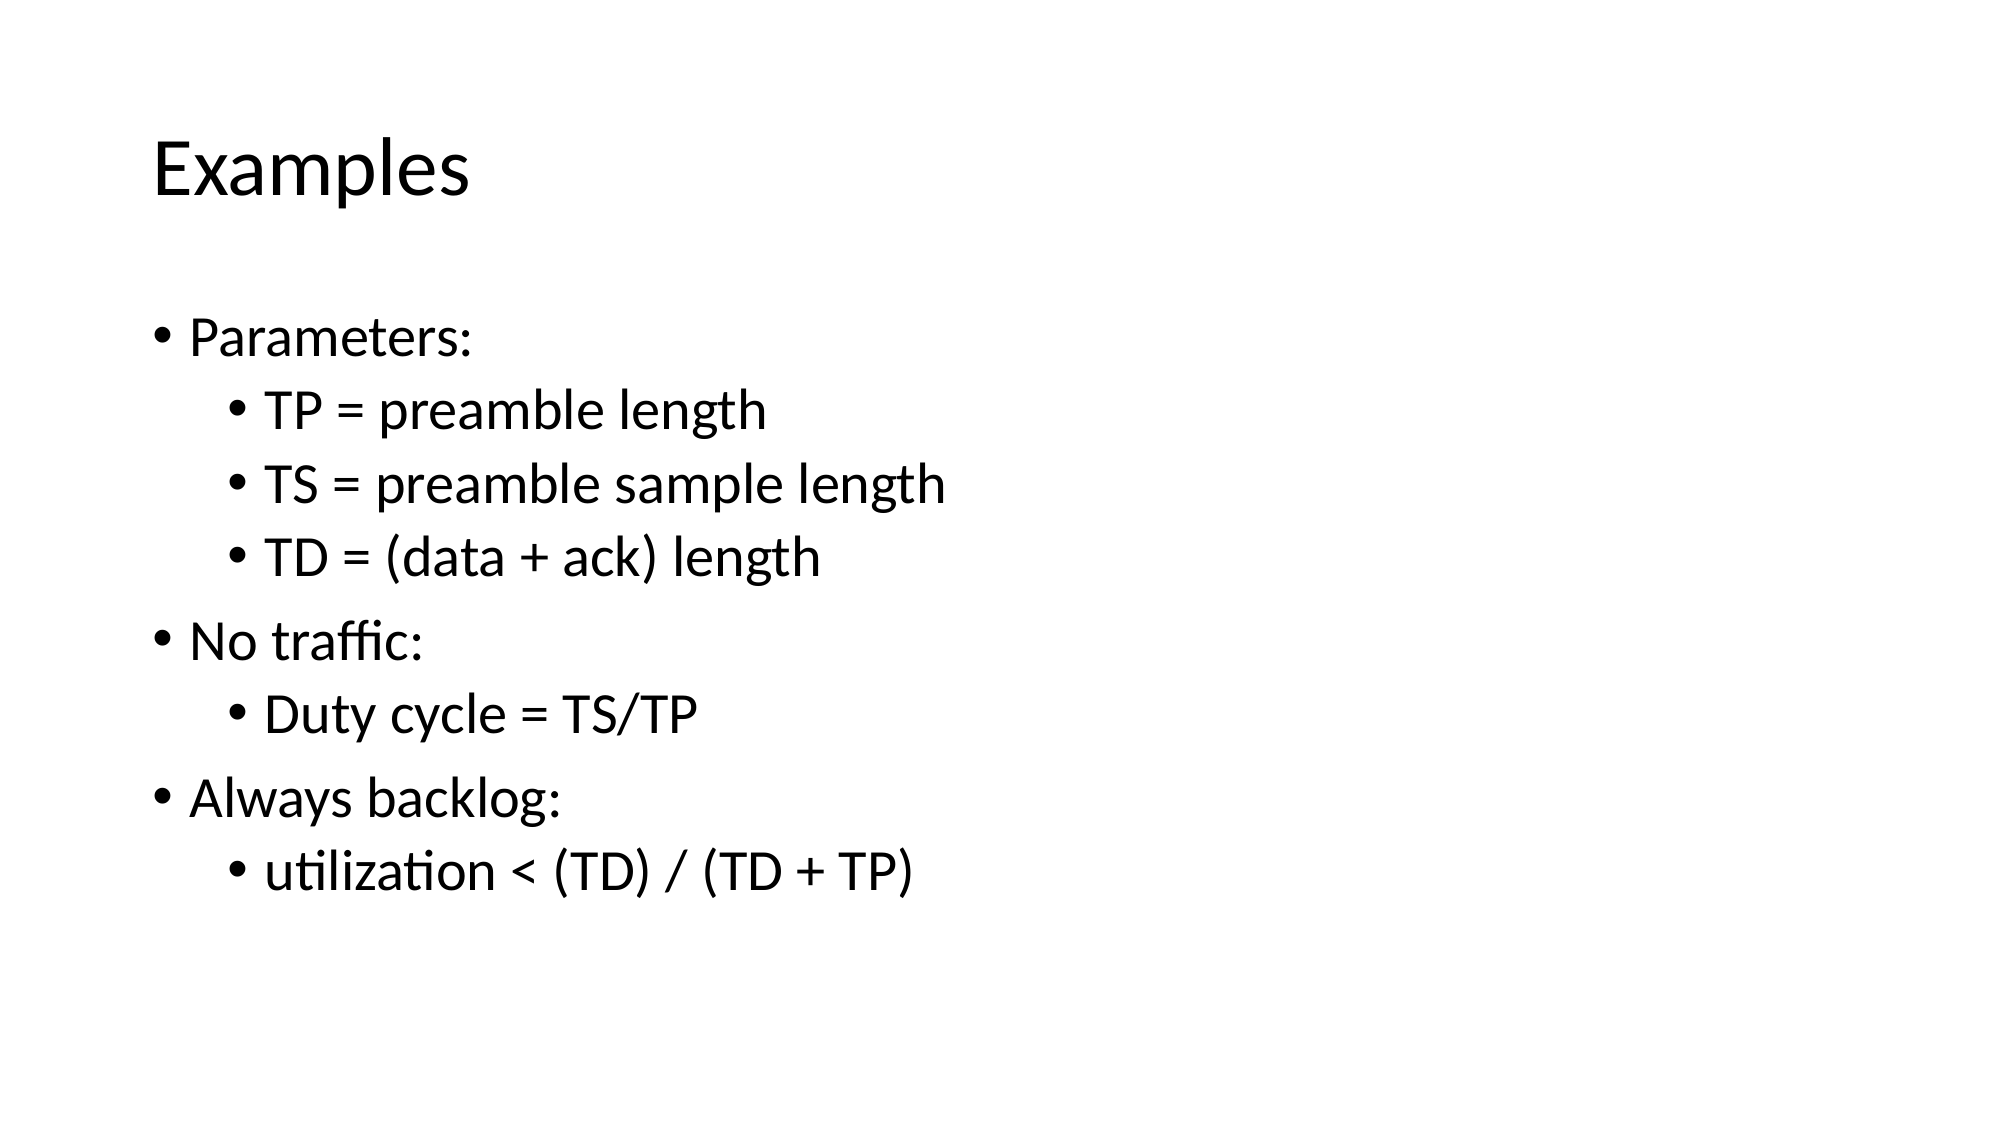

# Examples
Parameters:
TP = preamble length
TS = preamble sample length
TD = (data + ack) length
No traffic:
Duty cycle = TS/TP
Always backlog:
utilization < (TD) / (TD + TP)